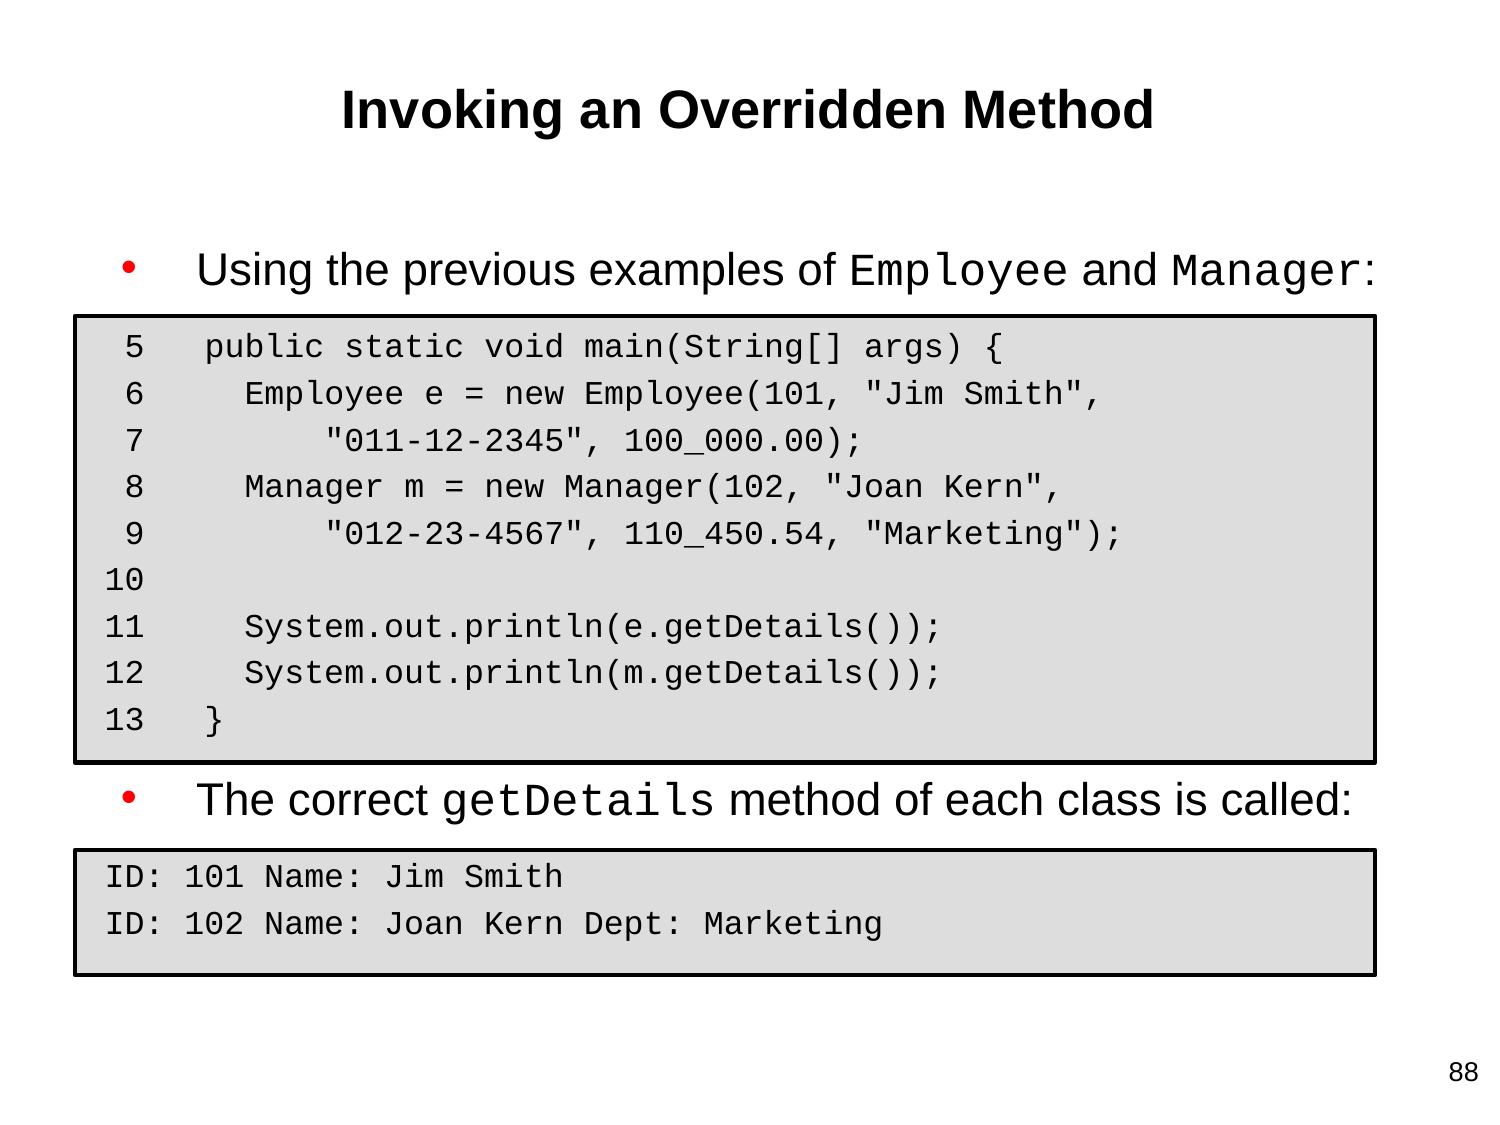

# Invoking an Overridden Method
Using the previous examples of Employee and Manager:

 5   public static void main(String[] args) {
 6     Employee e = new Employee(101, "Jim Smith",
 7         "011-12-2345", 100_000.00);
 8     Manager m = new Manager(102, "Joan Kern",
 9         "012-23-4567", 110_450.54, "Marketing");
10
11     System.out.println(e.getDetails());
12     System.out.println(m.getDetails());
13   }

The correct getDetails method of each class is called:

ID: 101 Name: Jim Smith
ID: 102 Name: Joan Kern Dept: Marketing

88